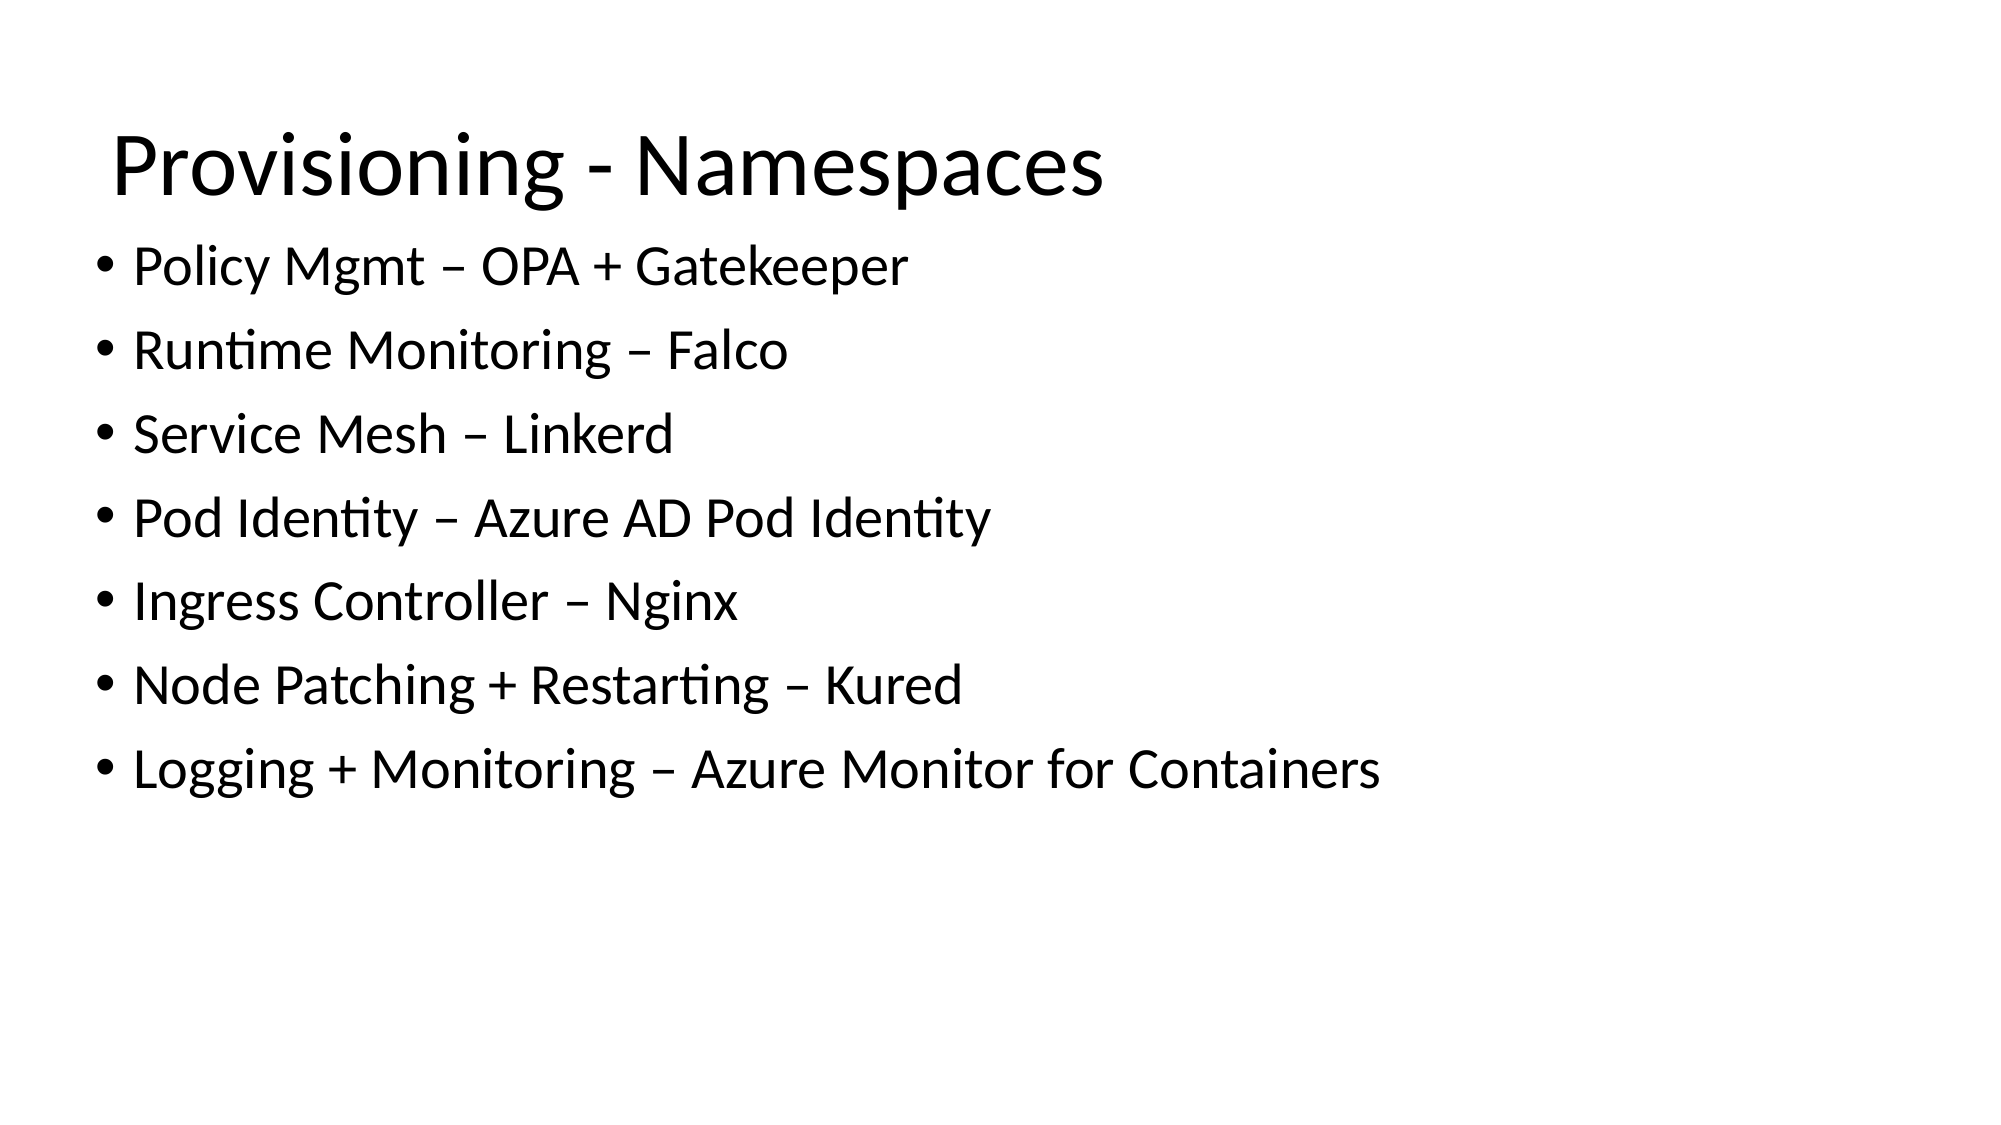

# Provisioning - Namespaces
Policy Mgmt – OPA + Gatekeeper
Runtime Monitoring – Falco
Service Mesh – Linkerd
Pod Identity – Azure AD Pod Identity
Ingress Controller – Nginx
Node Patching + Restarting – Kured
Logging + Monitoring – Azure Monitor for Containers